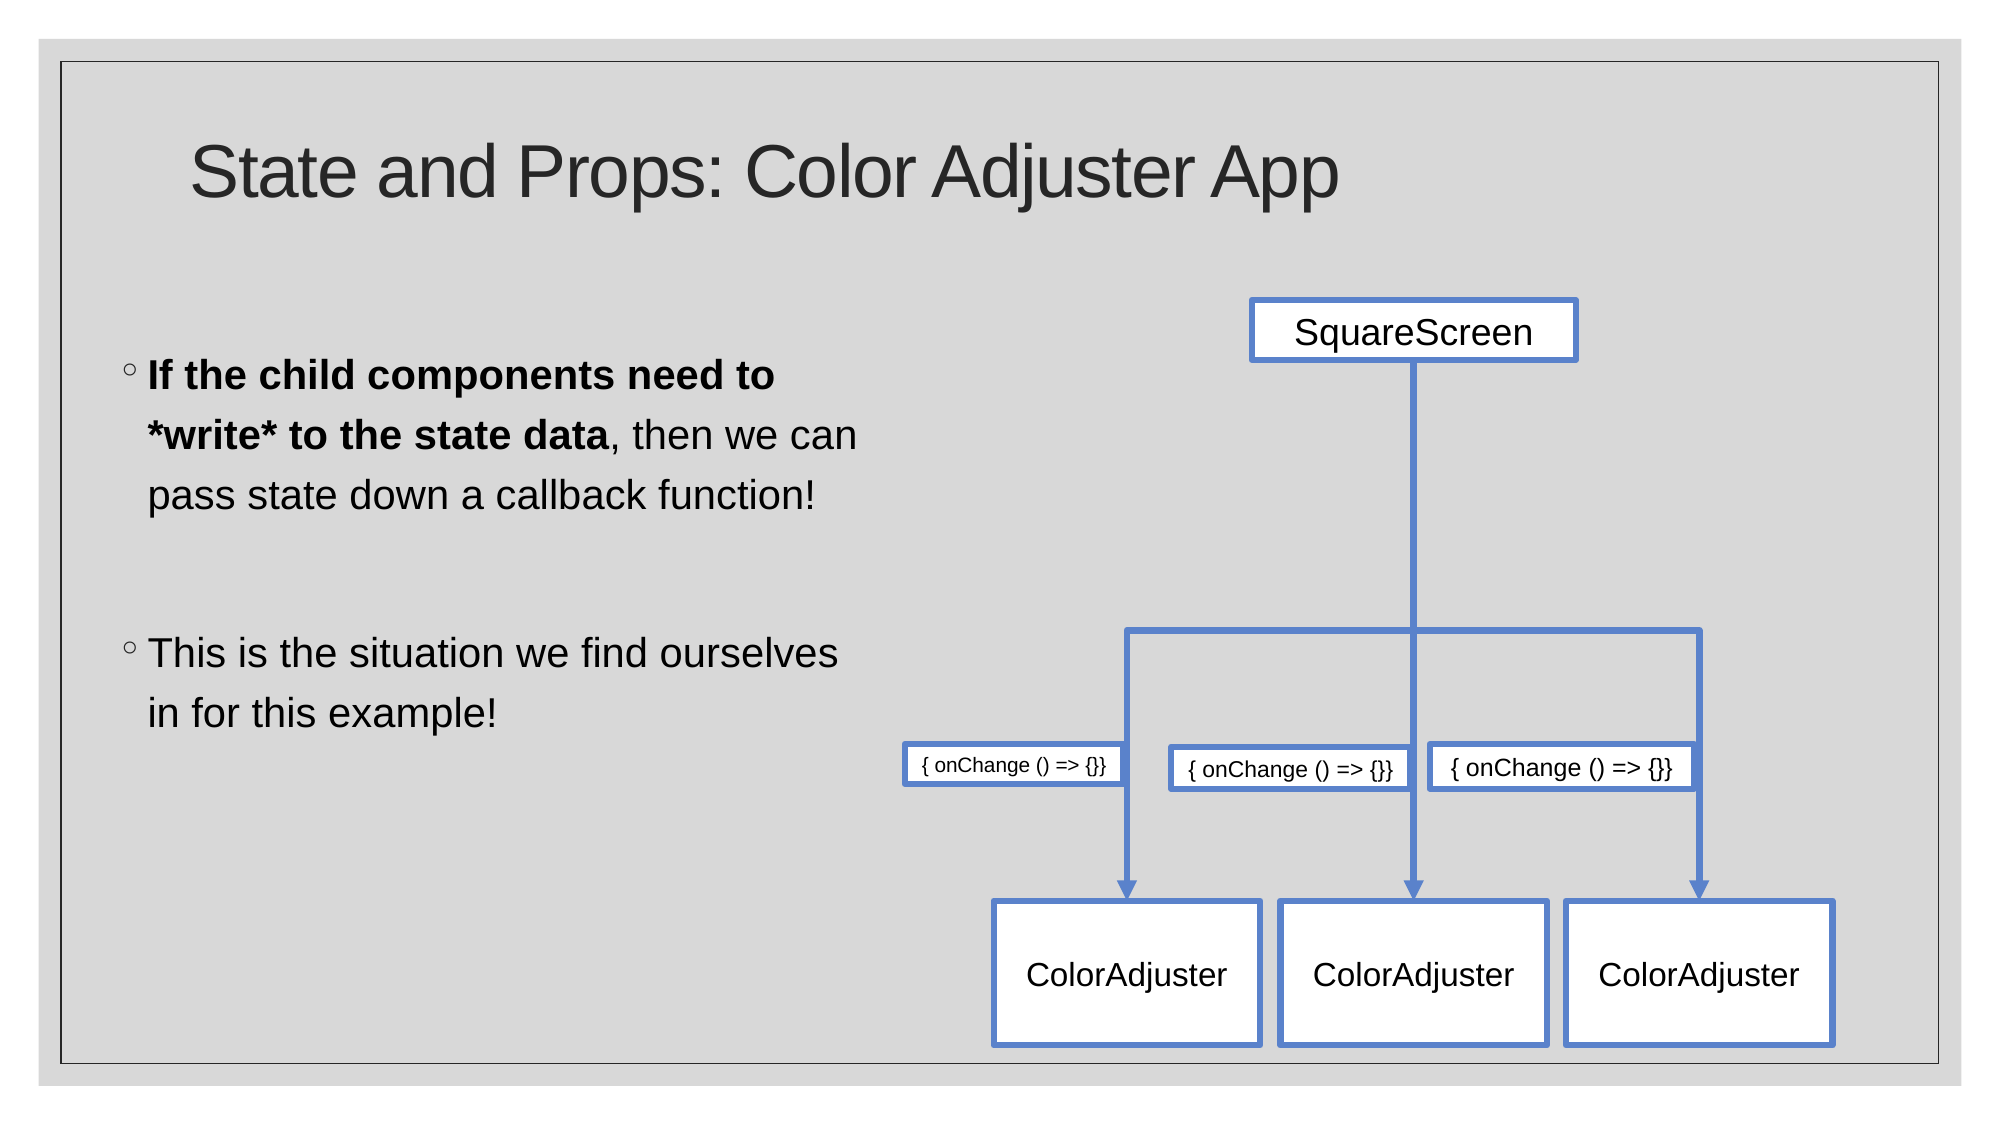

# State and Props: Color Adjuster App
SquareScreen
If the child components need to  *write* to the state data, then we can pass state down a callback function!

This is the situation we find ourselves in for this example!

{ onChange () => {}}
{ onChange () => {}}
{ onChange () => {}}

ColorAdjuster

ColorAdjuster

ColorAdjuster